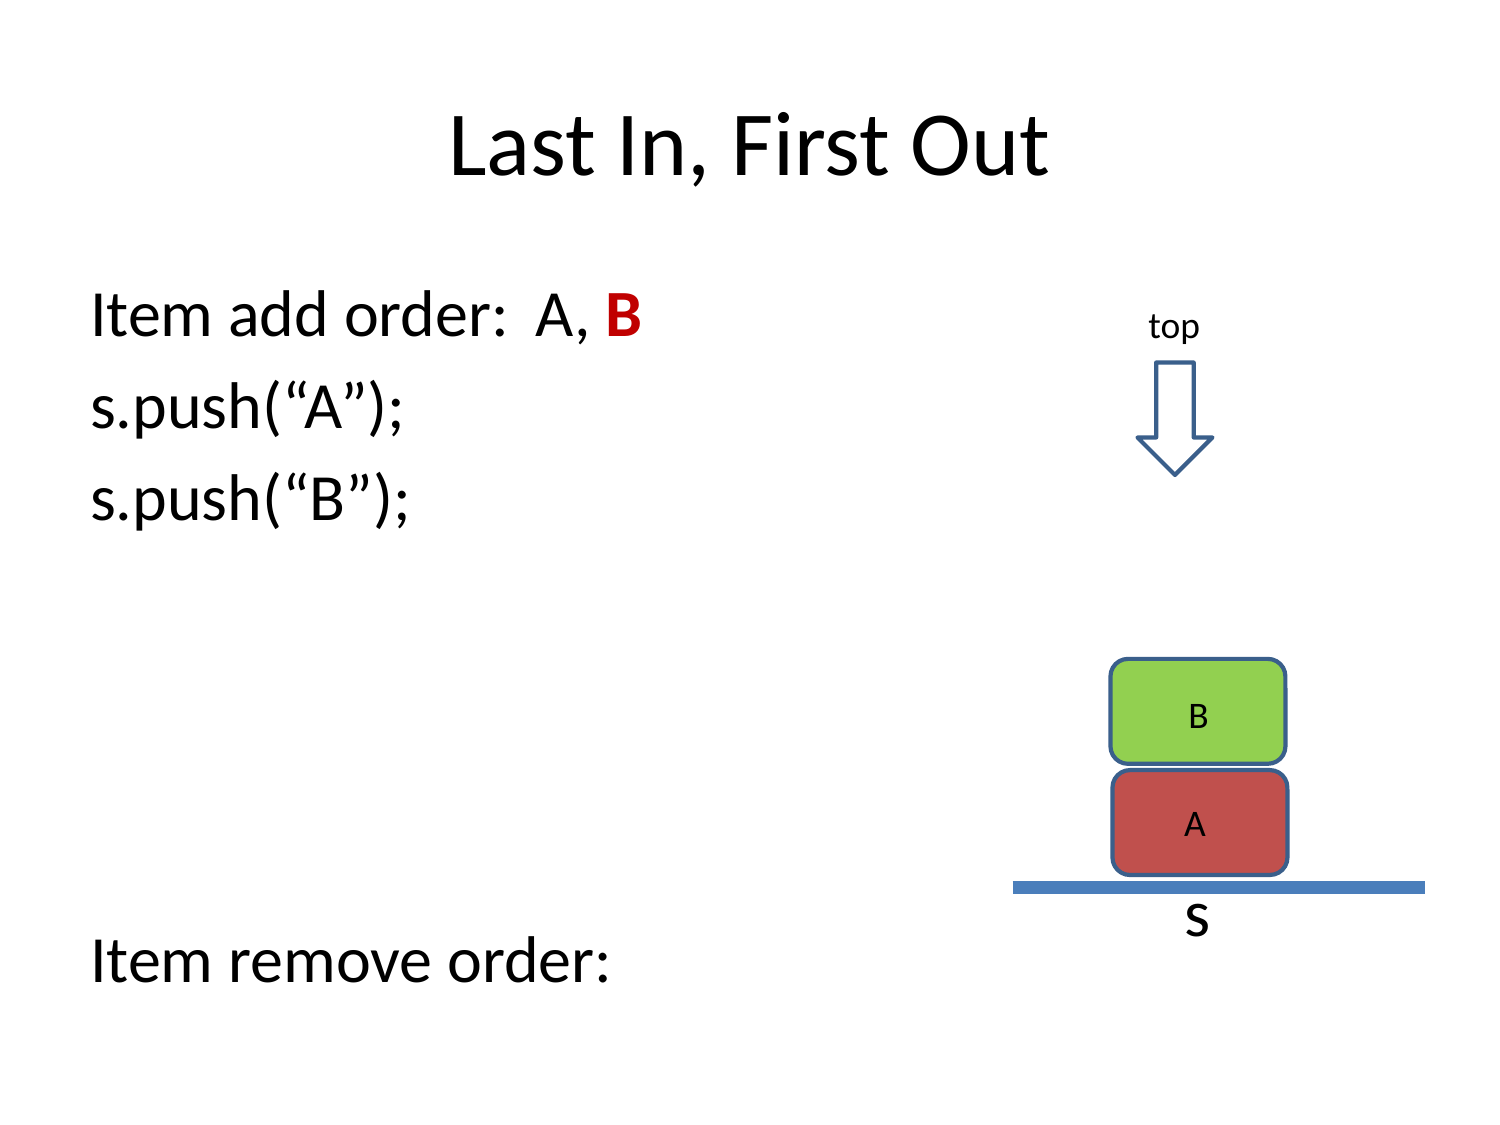

# Last In, First Out
Item add order:	A, B
s.push(“A”);
s.push(“B”);

Item remove order:
 top

 B

 A
   s